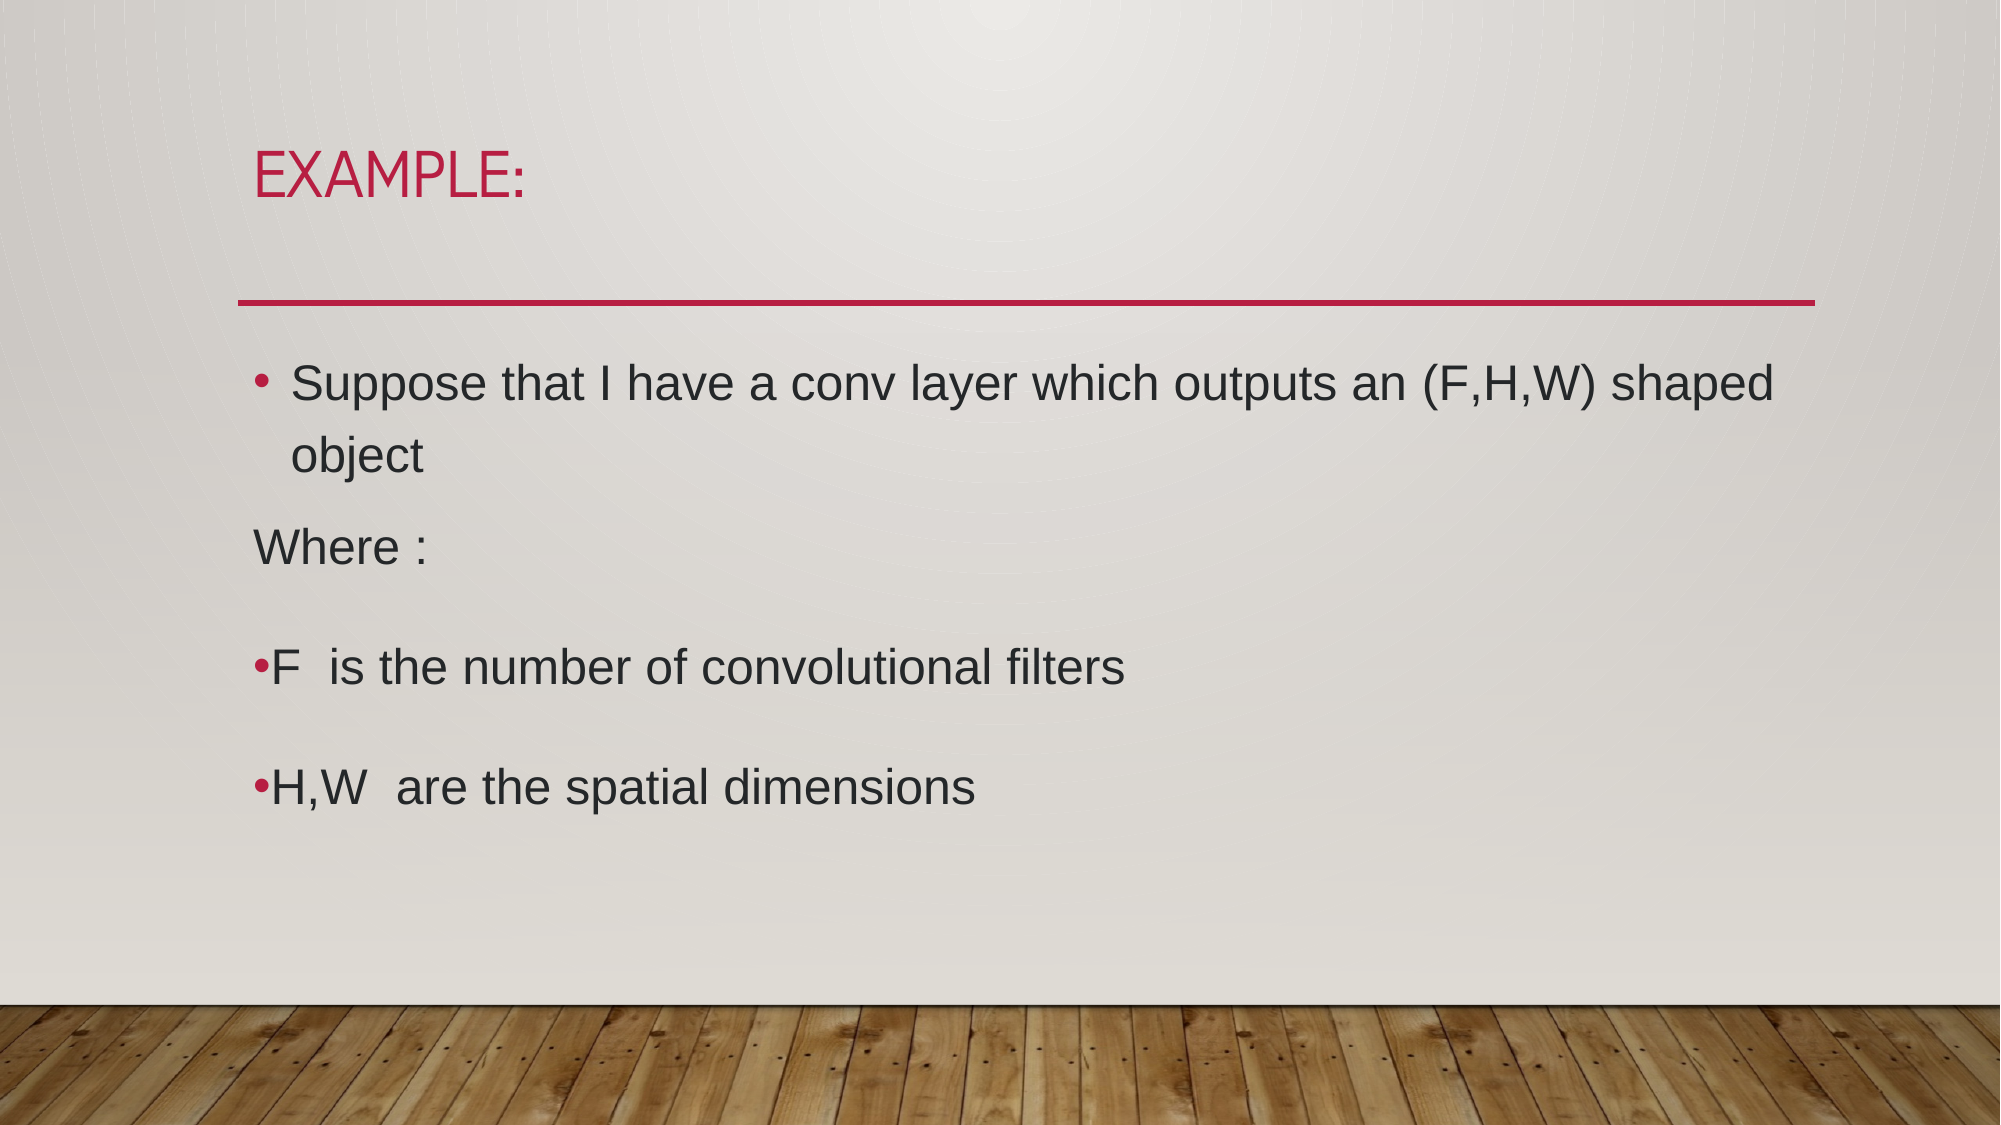

# Example:
Suppose that I have a conv layer which outputs an (F,H,W) shaped object
Where :

F  is the number of convolutional filters

H,W  are the spatial dimensions